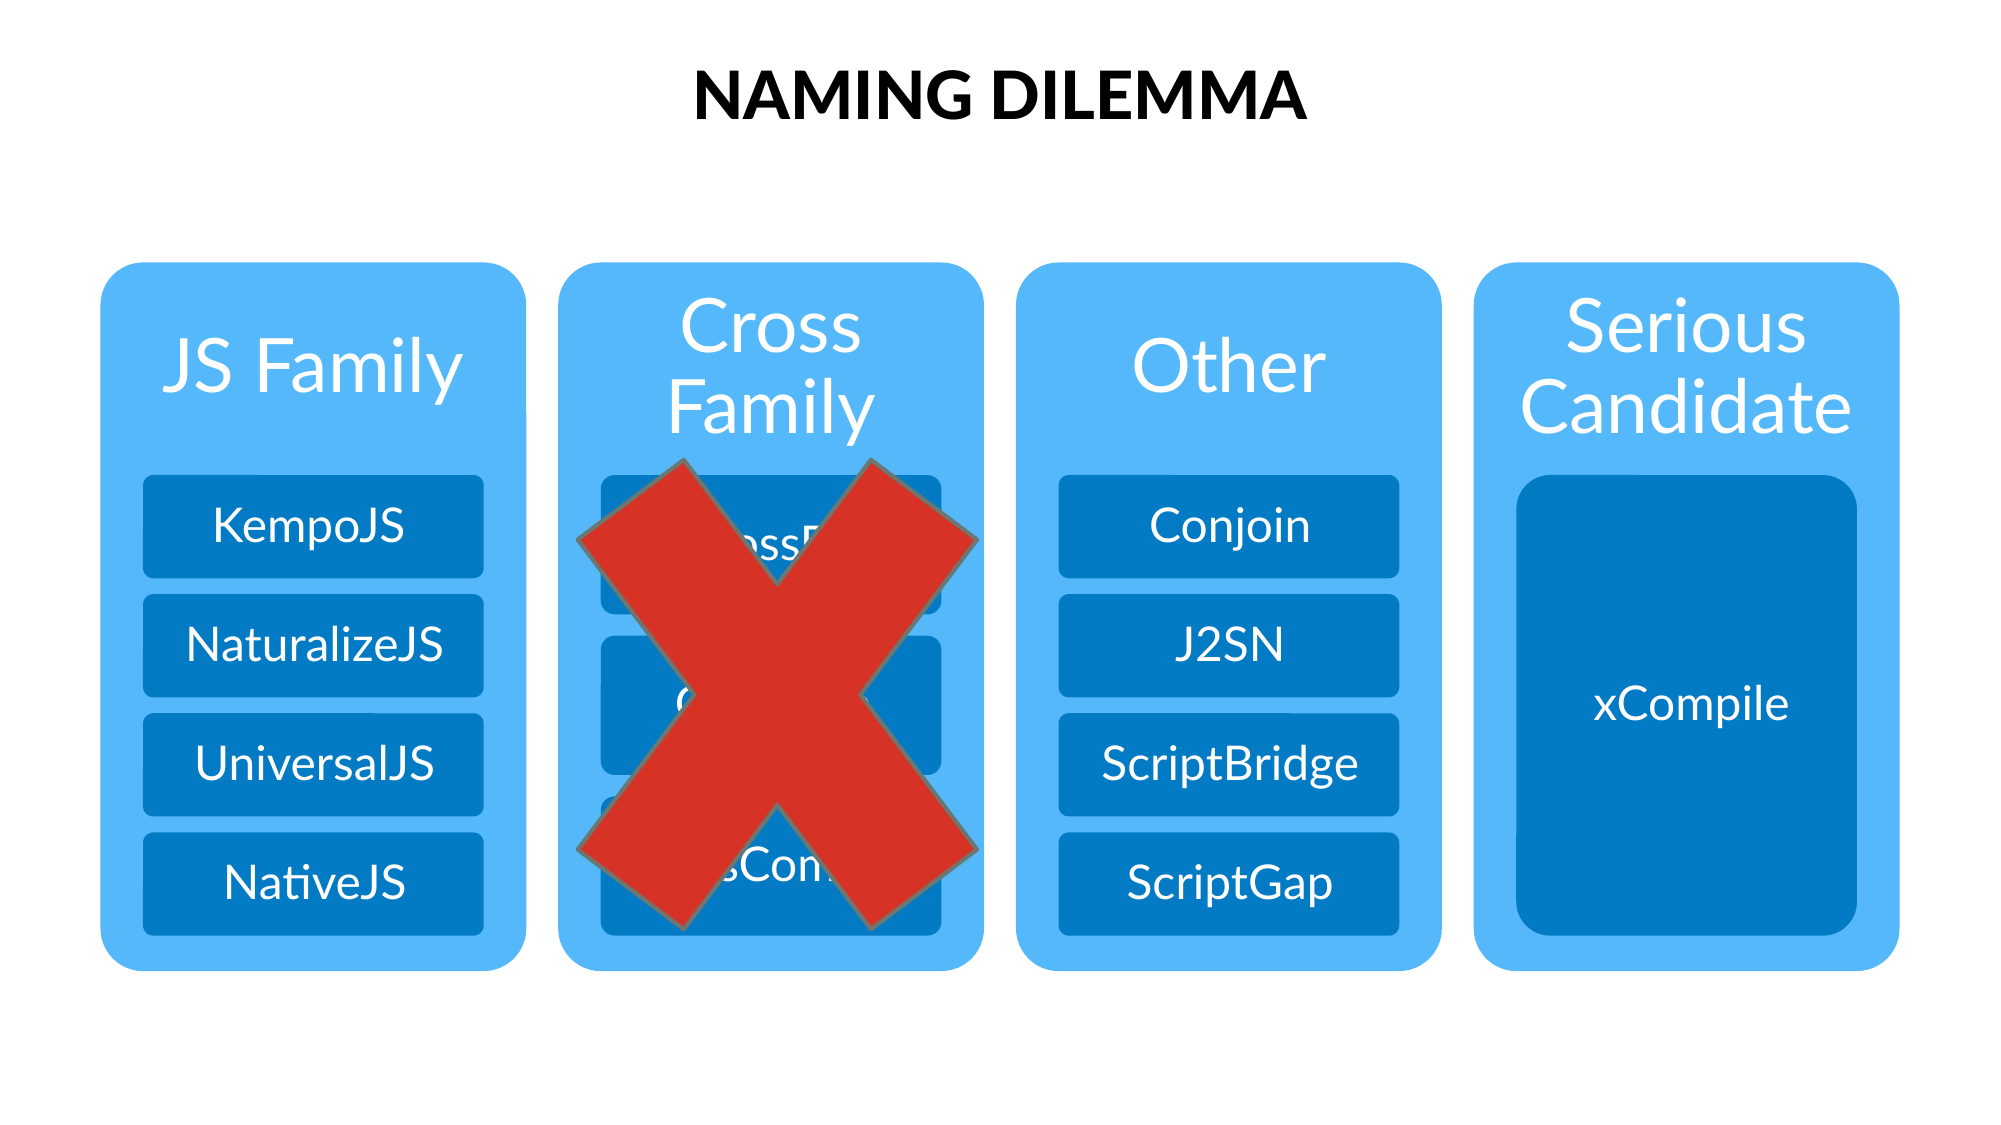

# NAMING DILEMMA

JS Family
KempoJS
NaturalizeJS
UniversalJS
NativeJS
Cross Family
CrossFly
CrossFire
CrossCompile
Other
Conjoin
J2SN
ScriptBridge
ScriptGap
Serious Candidate
xCompile